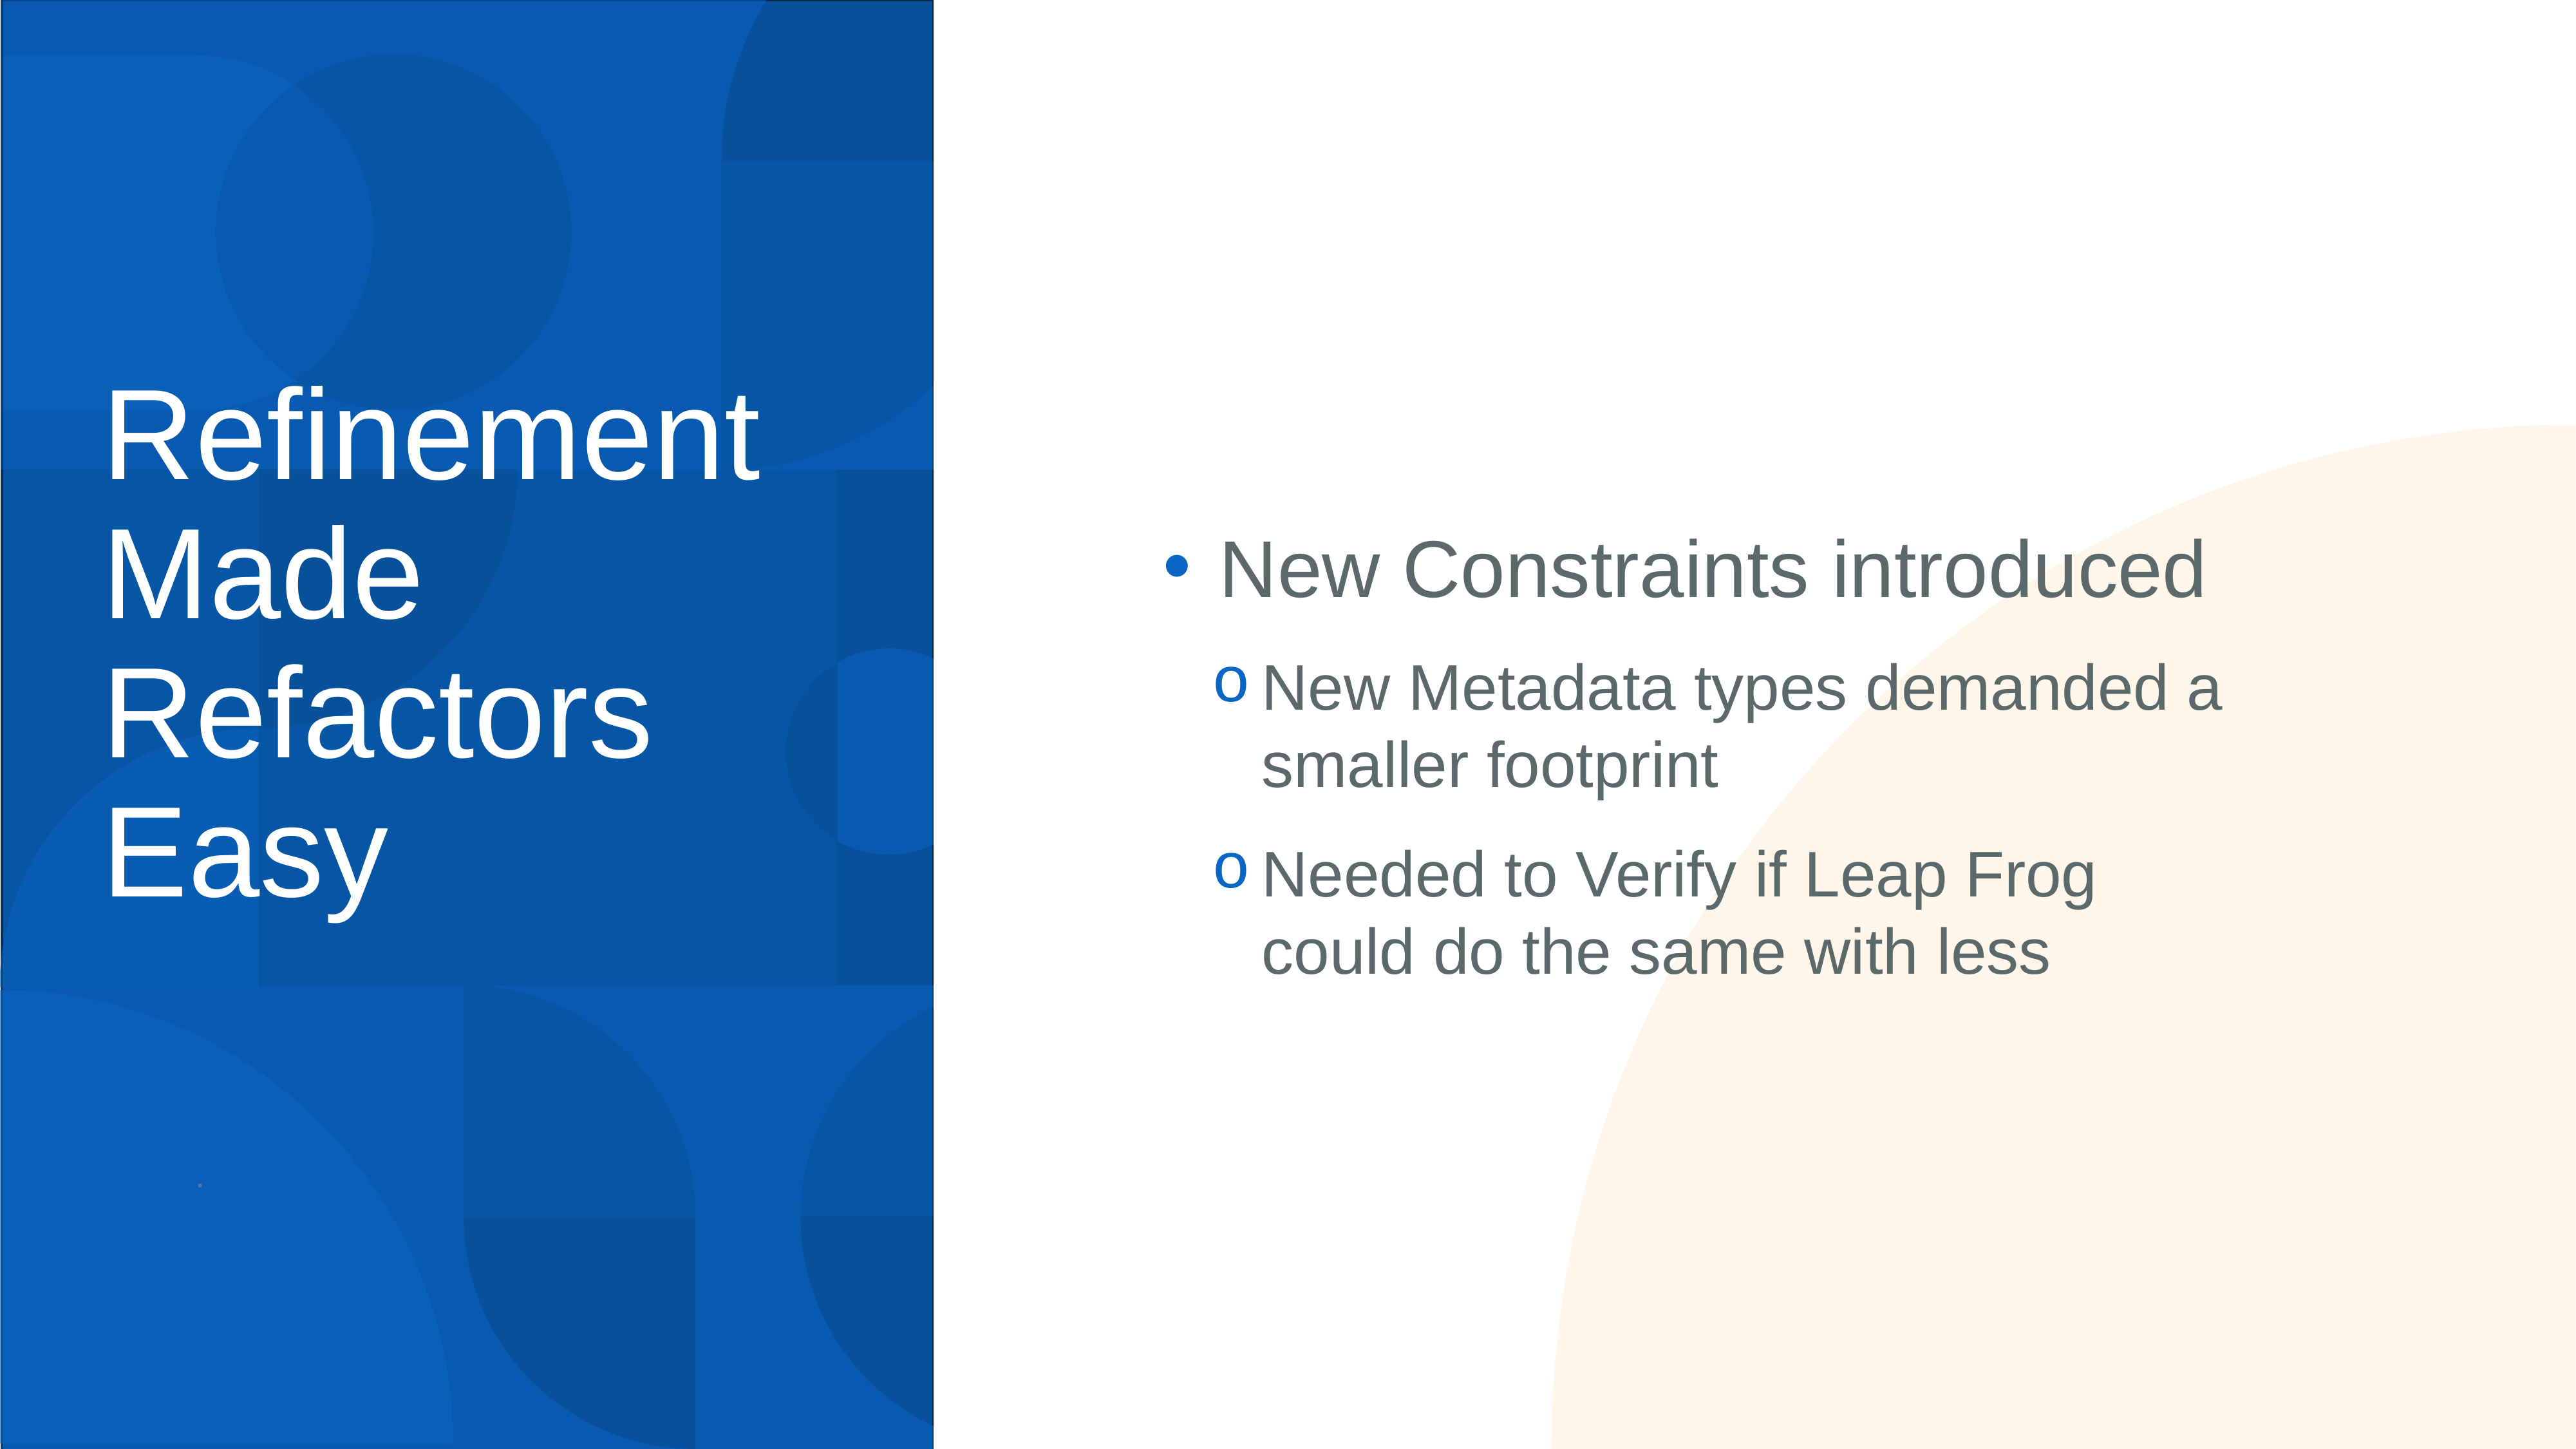

New Constraints introduced
New Metadata types demanded a smaller footprint
Needed to Verify if Leap Frog could do the same with less
# Refinement Made Refactors Easy